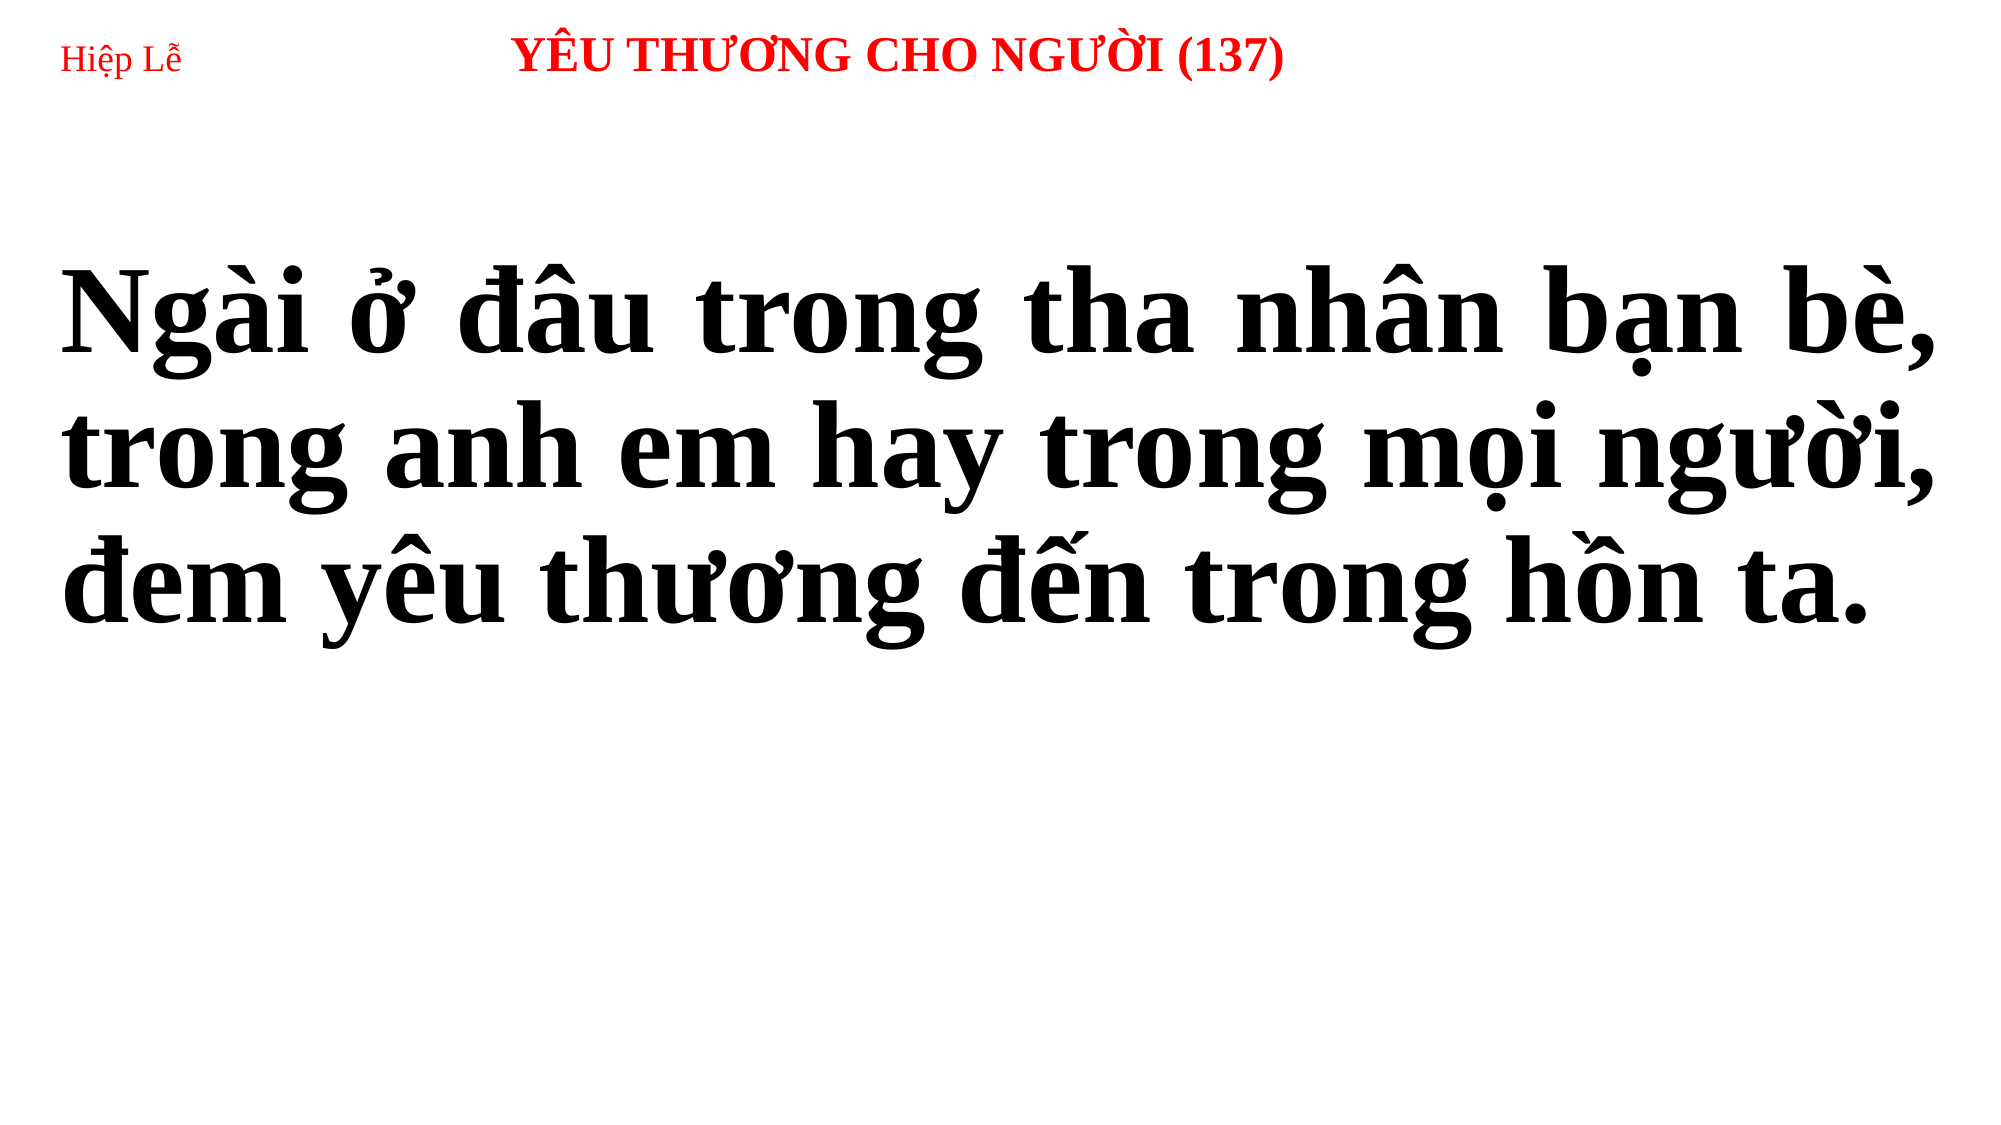

# Hiệp Lễ                    	YÊU THƯƠNG CHO NGƯỜI (137)
Ngài ở đâu trong tha nhân bạn bè, trong anh em hay trong mọi người, đem yêu thương đến trong hồn ta.